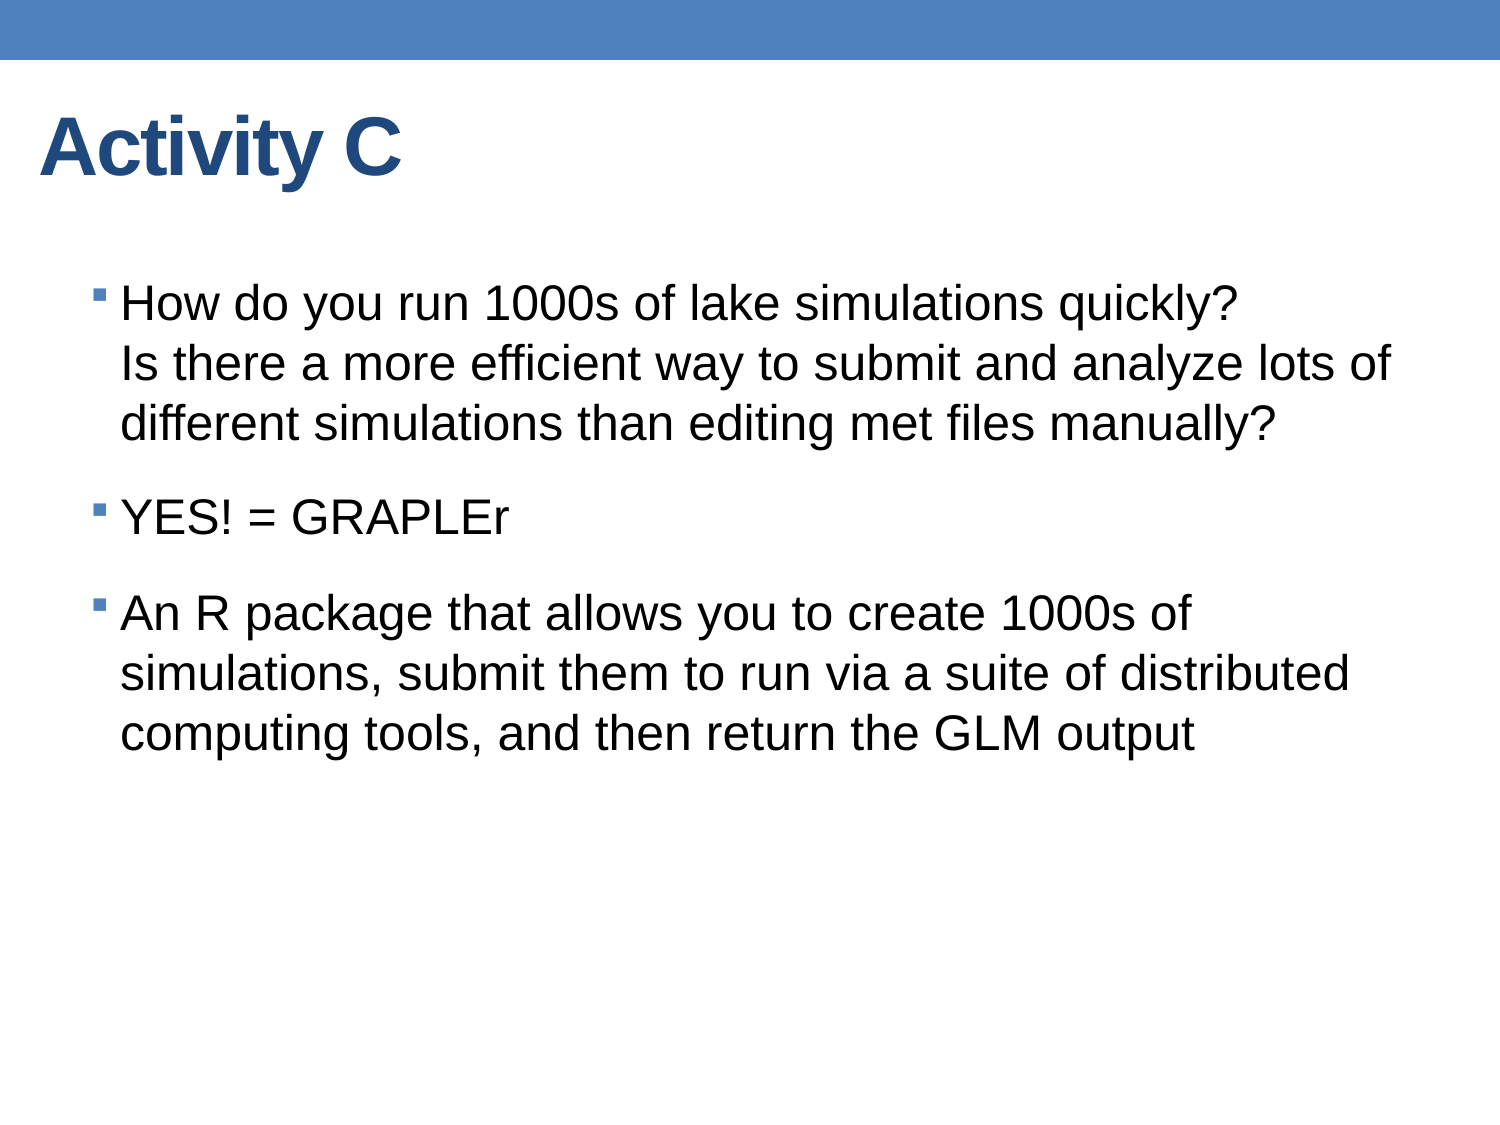

# Activity C
How do you run 1000s of lake simulations quickly?             Is there a more efficient way to submit and analyze lots of different simulations than editing met files manually?
YES! = GRAPLEr
An R package that allows you to create 1000s of simulations, submit them to run via a suite of distributed computing tools, and then return the GLM output